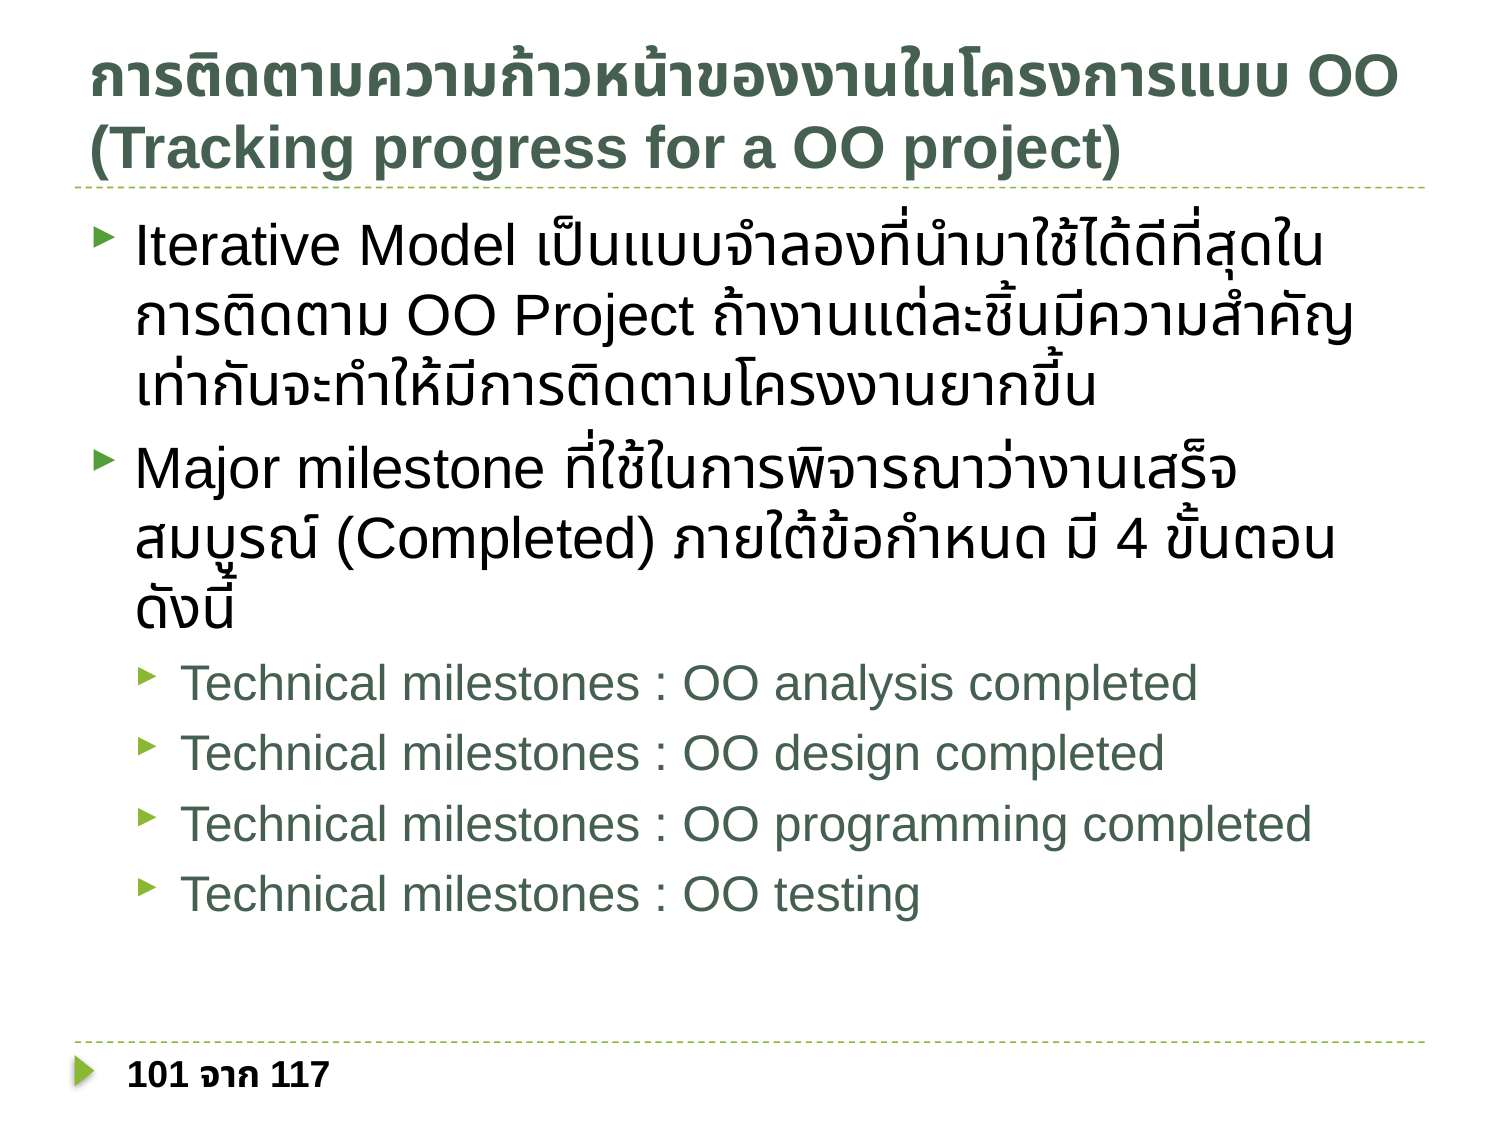

# การติดตามความก้าวหน้าของงานในโครงการแบบ OO (Tracking progress for a OO project)
Iterative Model เป็นแบบจำลองที่นำมาใช้ได้ดีที่สุดในการติดตาม OO Project ถ้างานแต่ละชิ้นมีความสำคัญเท่ากันจะทำให้มีการติดตามโครงงานยากขี้น
Major milestone ที่ใช้ในการพิจารณาว่างานเสร็จสมบูรณ์ (Completed) ภายใต้ข้อกำหนด มี 4 ขั้นตอนดังนี้
Technical milestones : OO analysis completed
Technical milestones : OO design completed
Technical milestones : OO programming completed
Technical milestones : OO testing

101 จาก 117